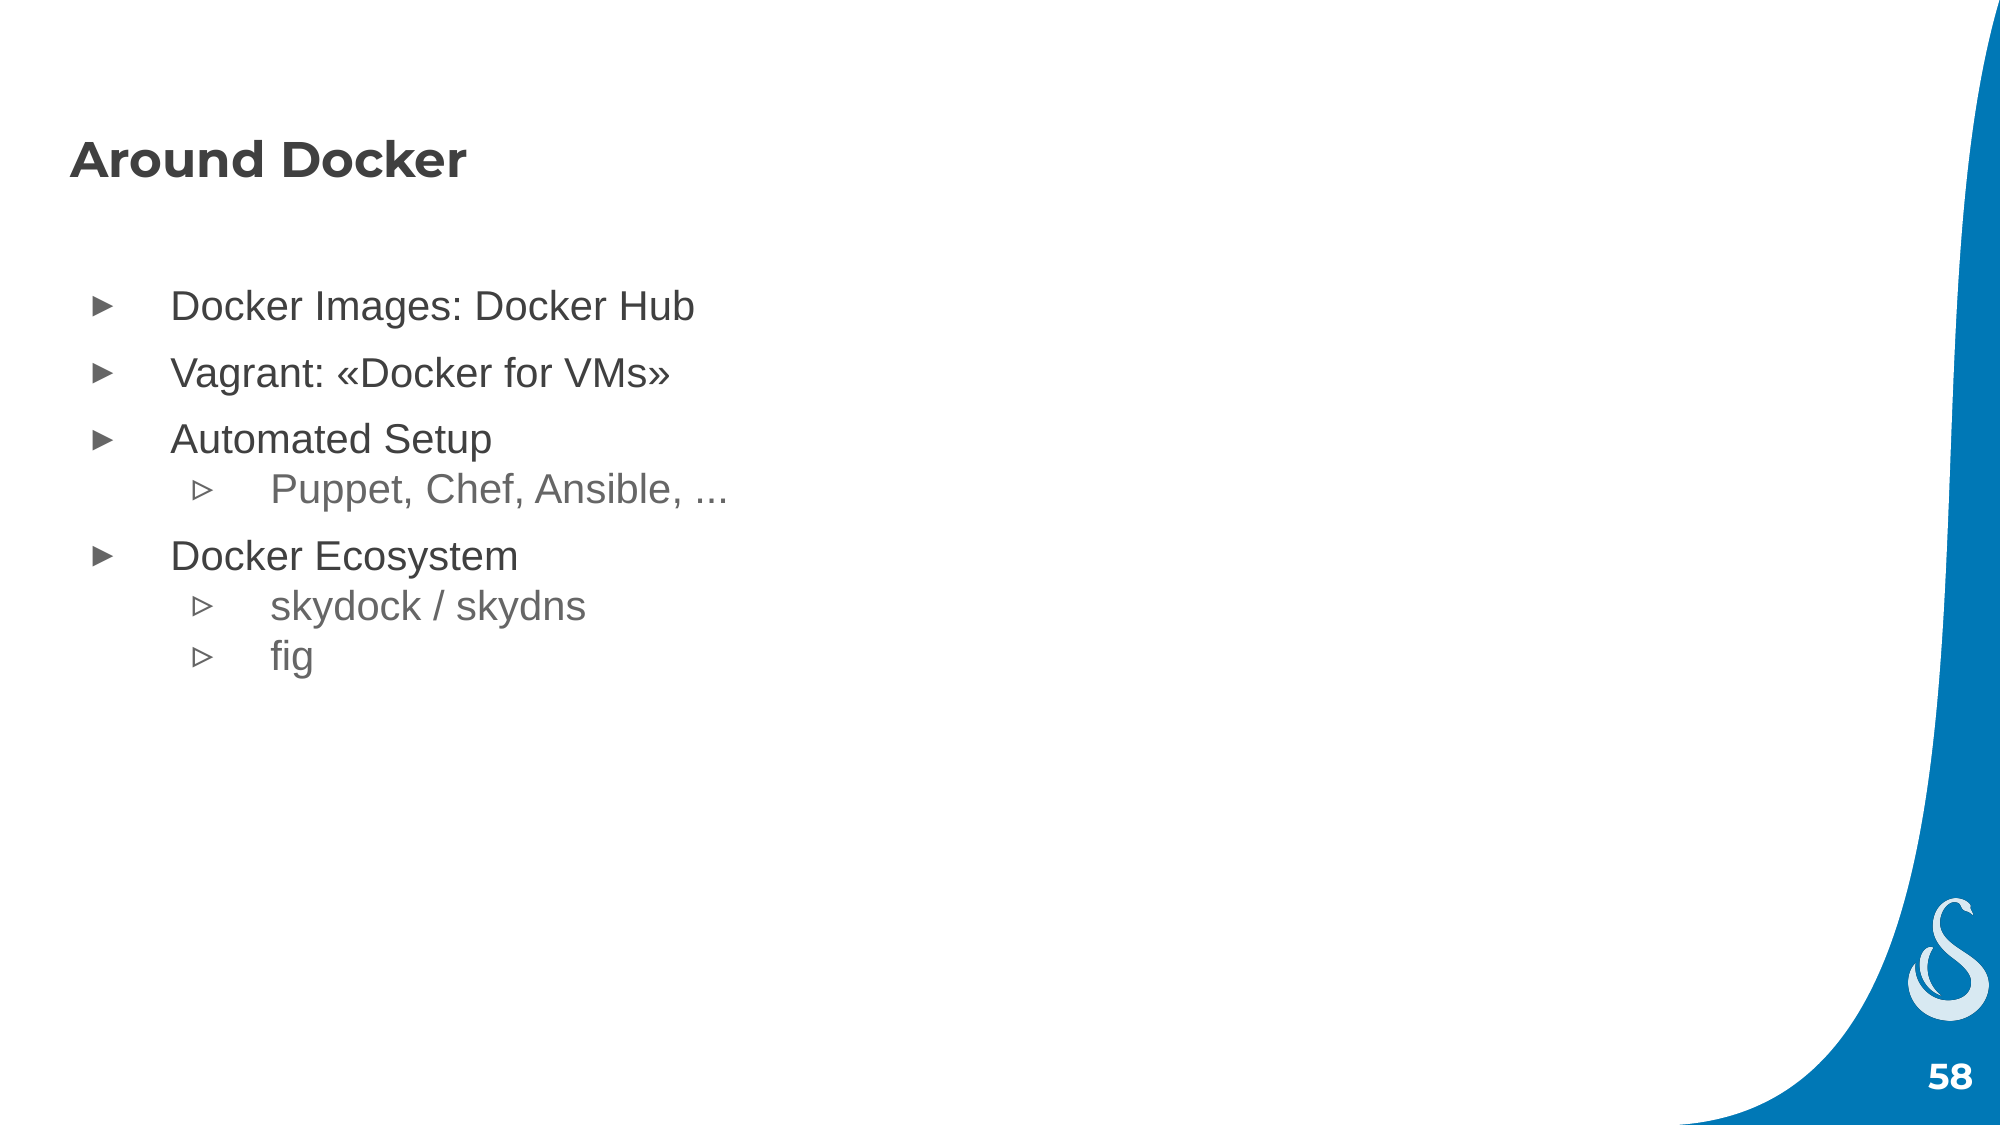

# Around Docker
Docker Images: Docker Hub
Vagrant: «Docker for VMs»
Automated Setup
Puppet, Chef, Ansible, ...
Docker Ecosystem
skydock / skydns
fig

58